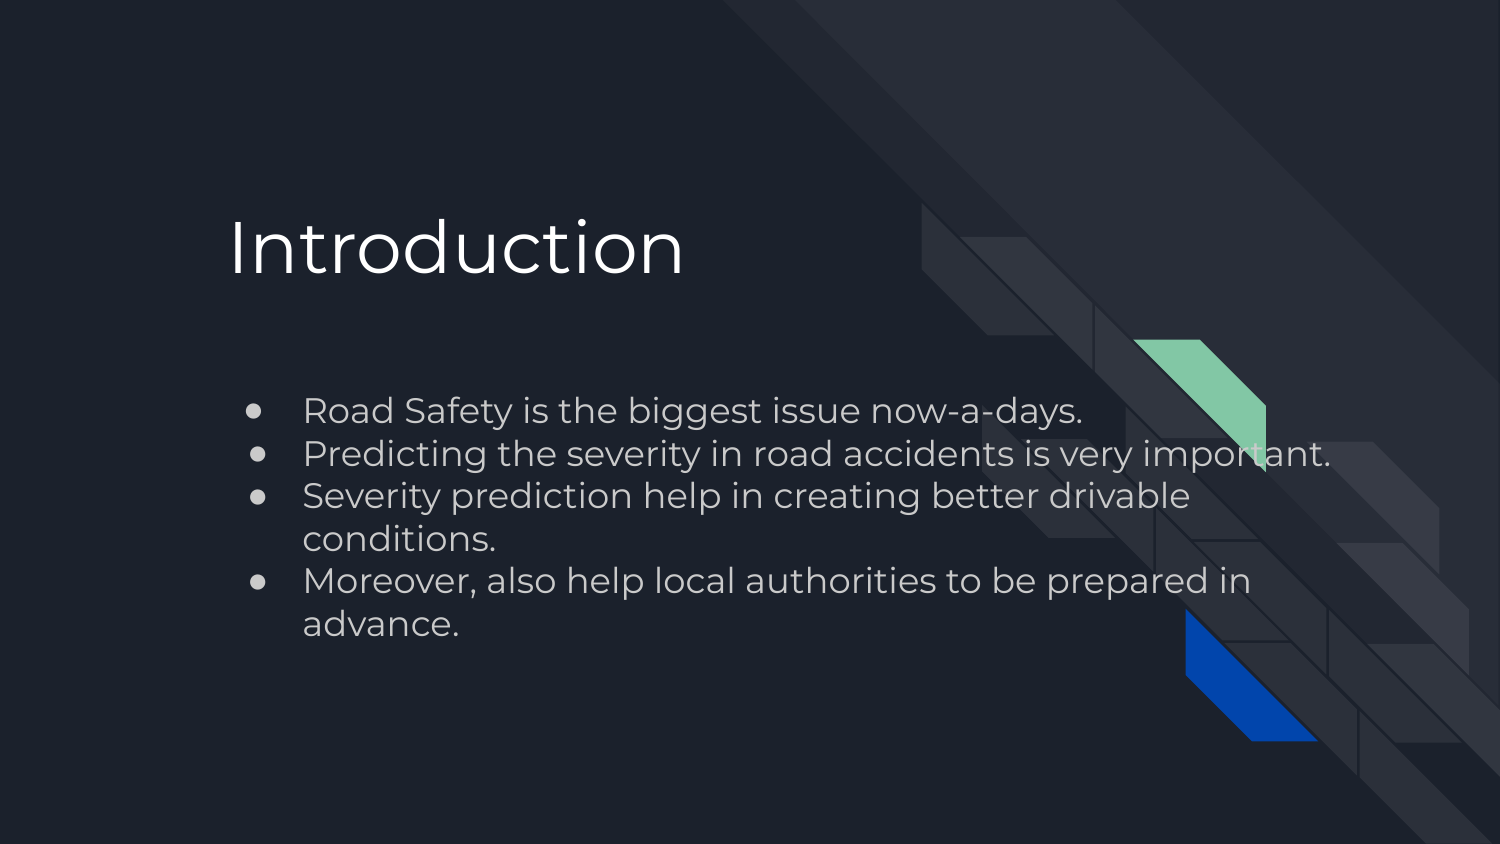

# Introduction
Road Safety is the biggest issue now-a-days.
Predicting the severity in road accidents is very important.
Severity prediction help in creating better drivable conditions.
Moreover, also help local authorities to be prepared in advance.